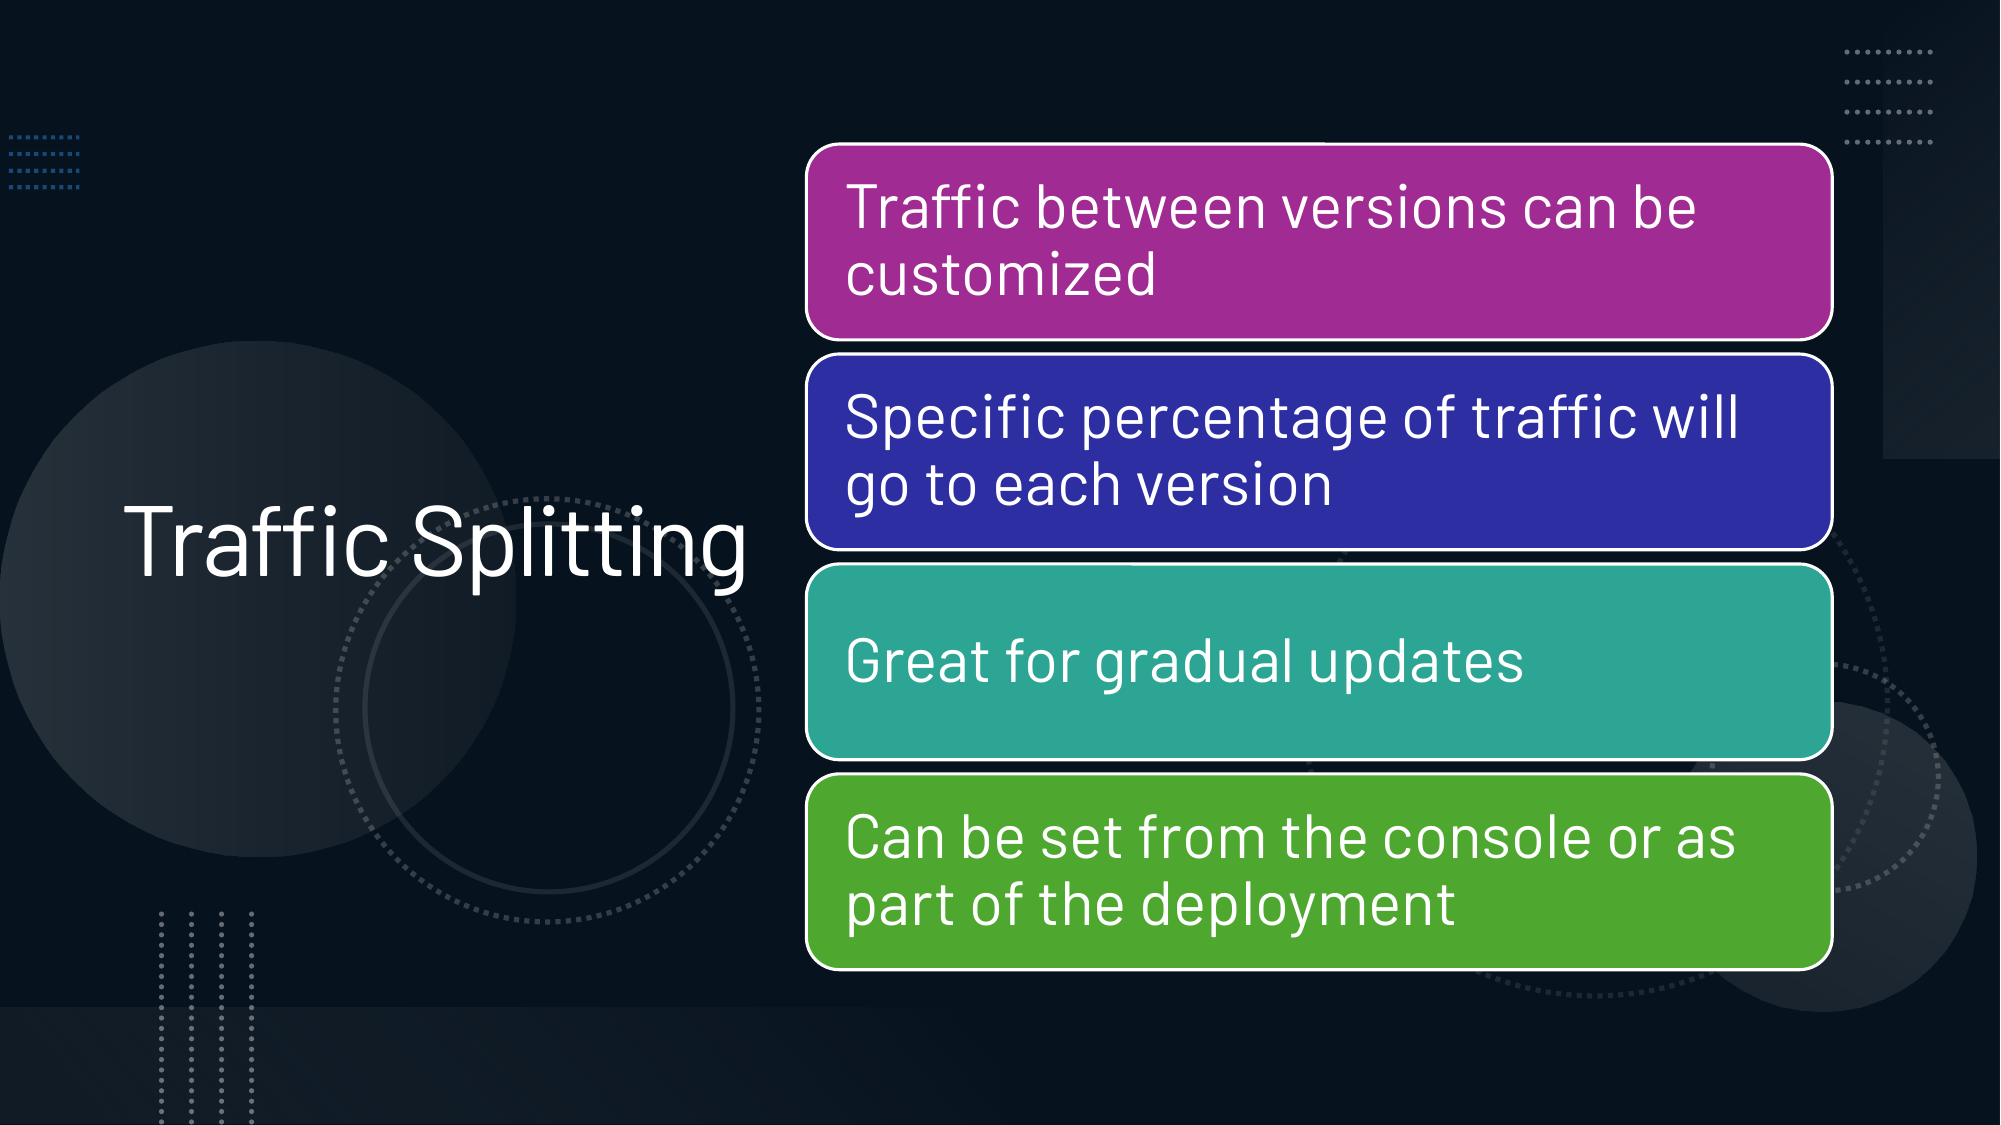

# Traffic Splitting
Traffic between versions can be customized
Specific percentage of traffic will go to each version
Great for gradual updates
Can be set from the console or as part of the deployment